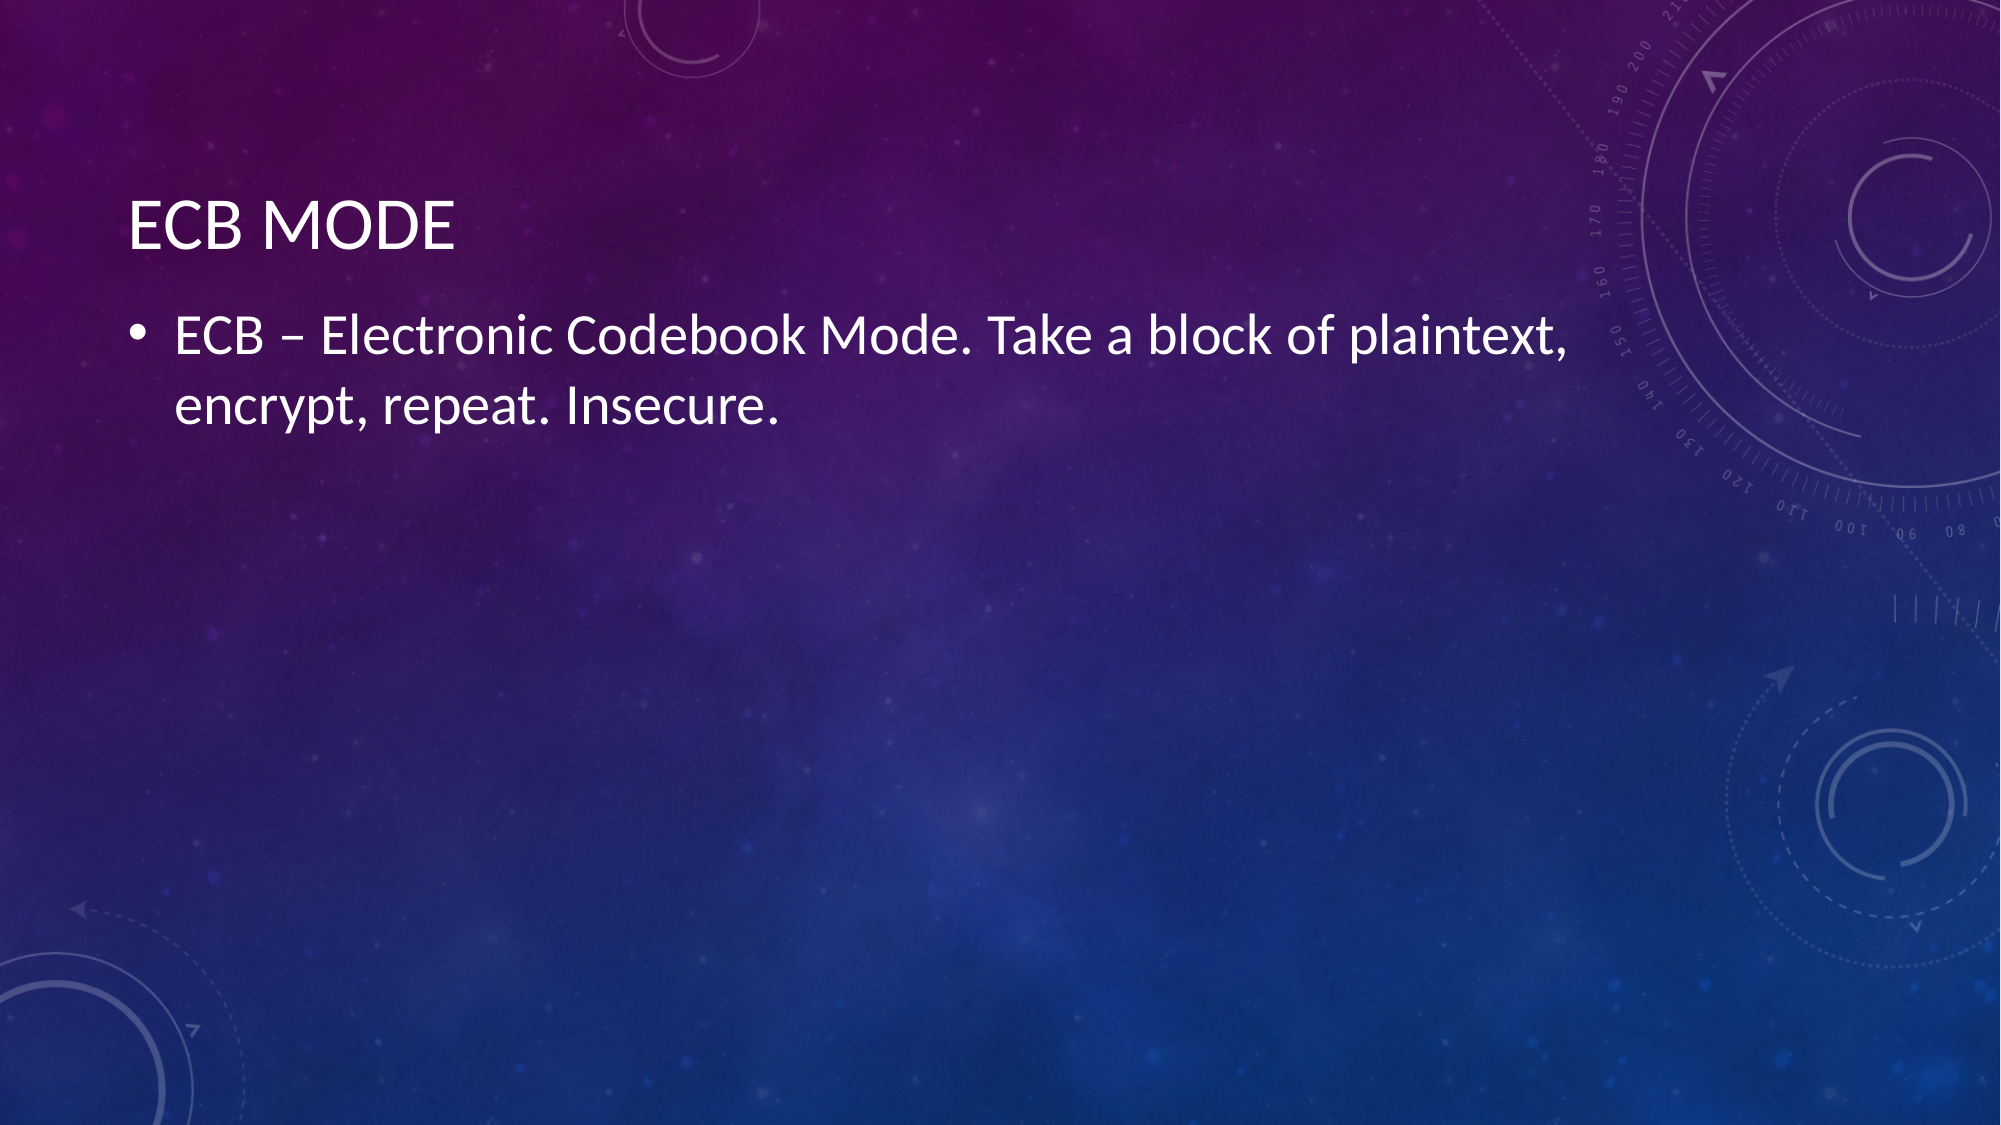

# ECB Mode
ECB – Electronic Codebook Mode. Take a block of plaintext, encrypt, repeat. Insecure.